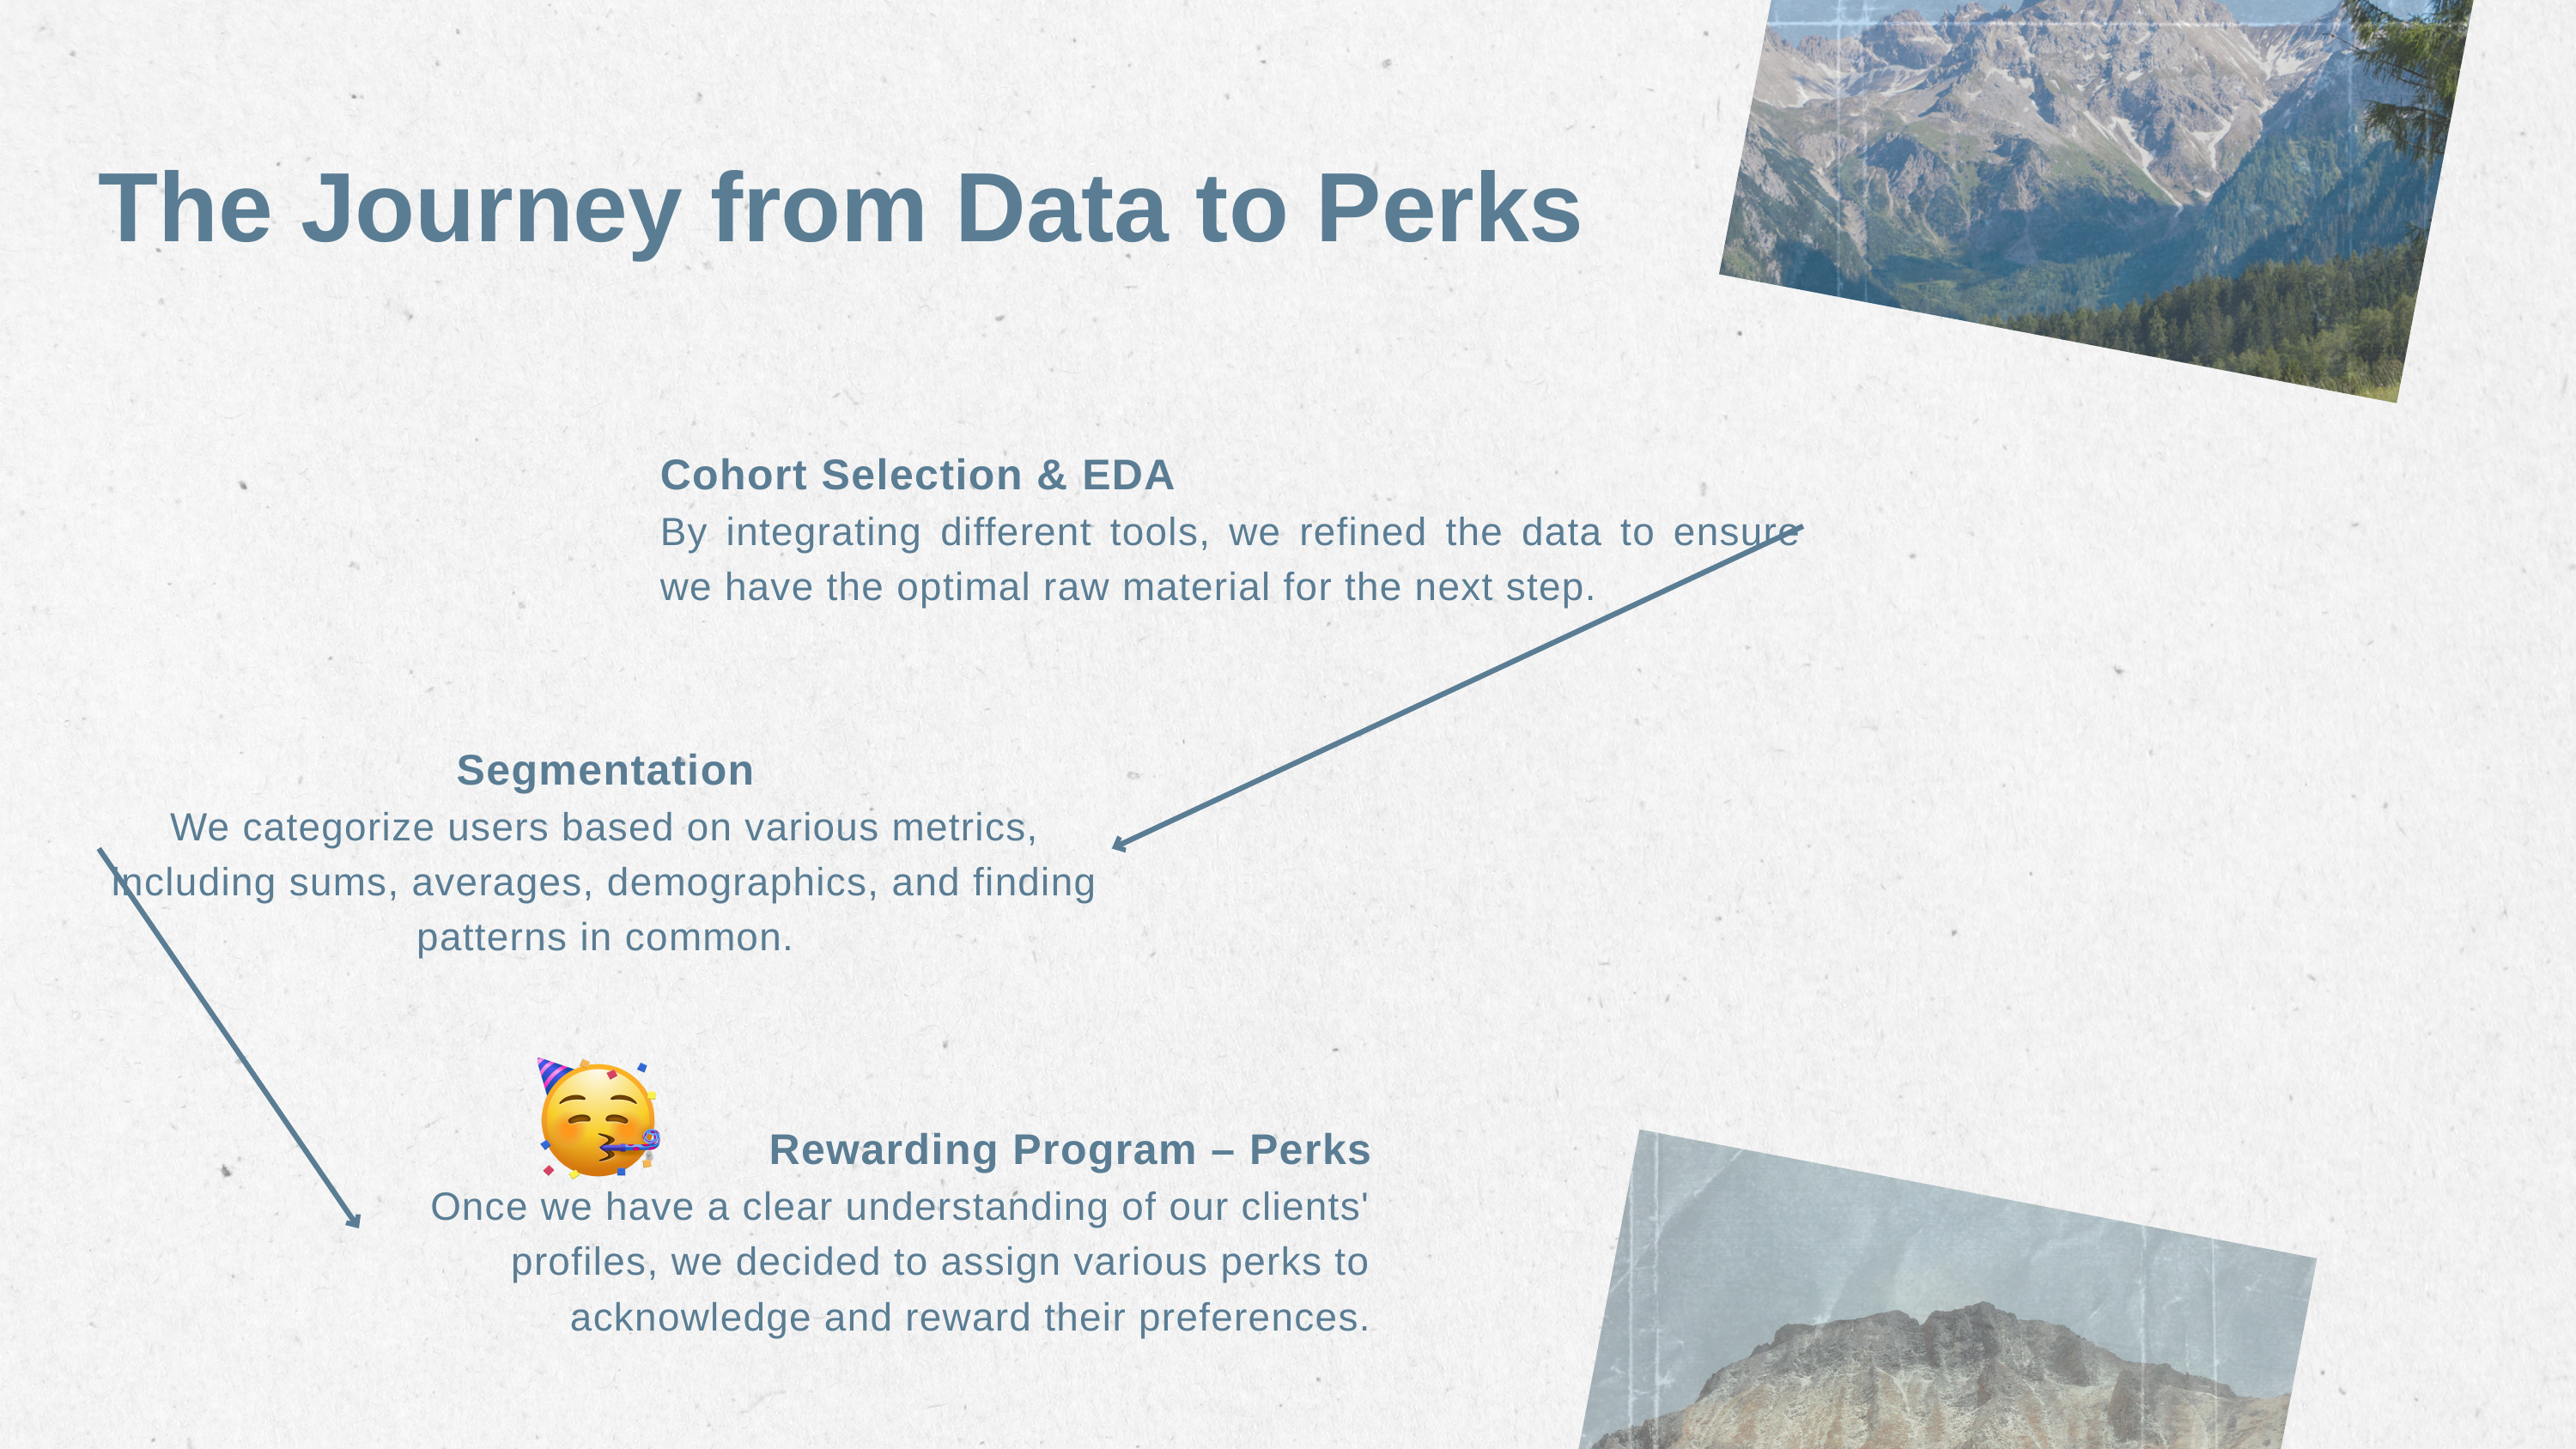

The Journey from Data to Perks
Cohort Selection & EDA
By integrating different tools, we refined the data to ensure we have the optimal raw material for the next step.

Segmentation
We categorize users based on various metrics, including sums, averages, demographics, and finding patterns in common.

Rewarding Program – Perks
Once we have a clear understanding of our clients' profiles, we decided to assign various perks to acknowledge and reward their preferences.